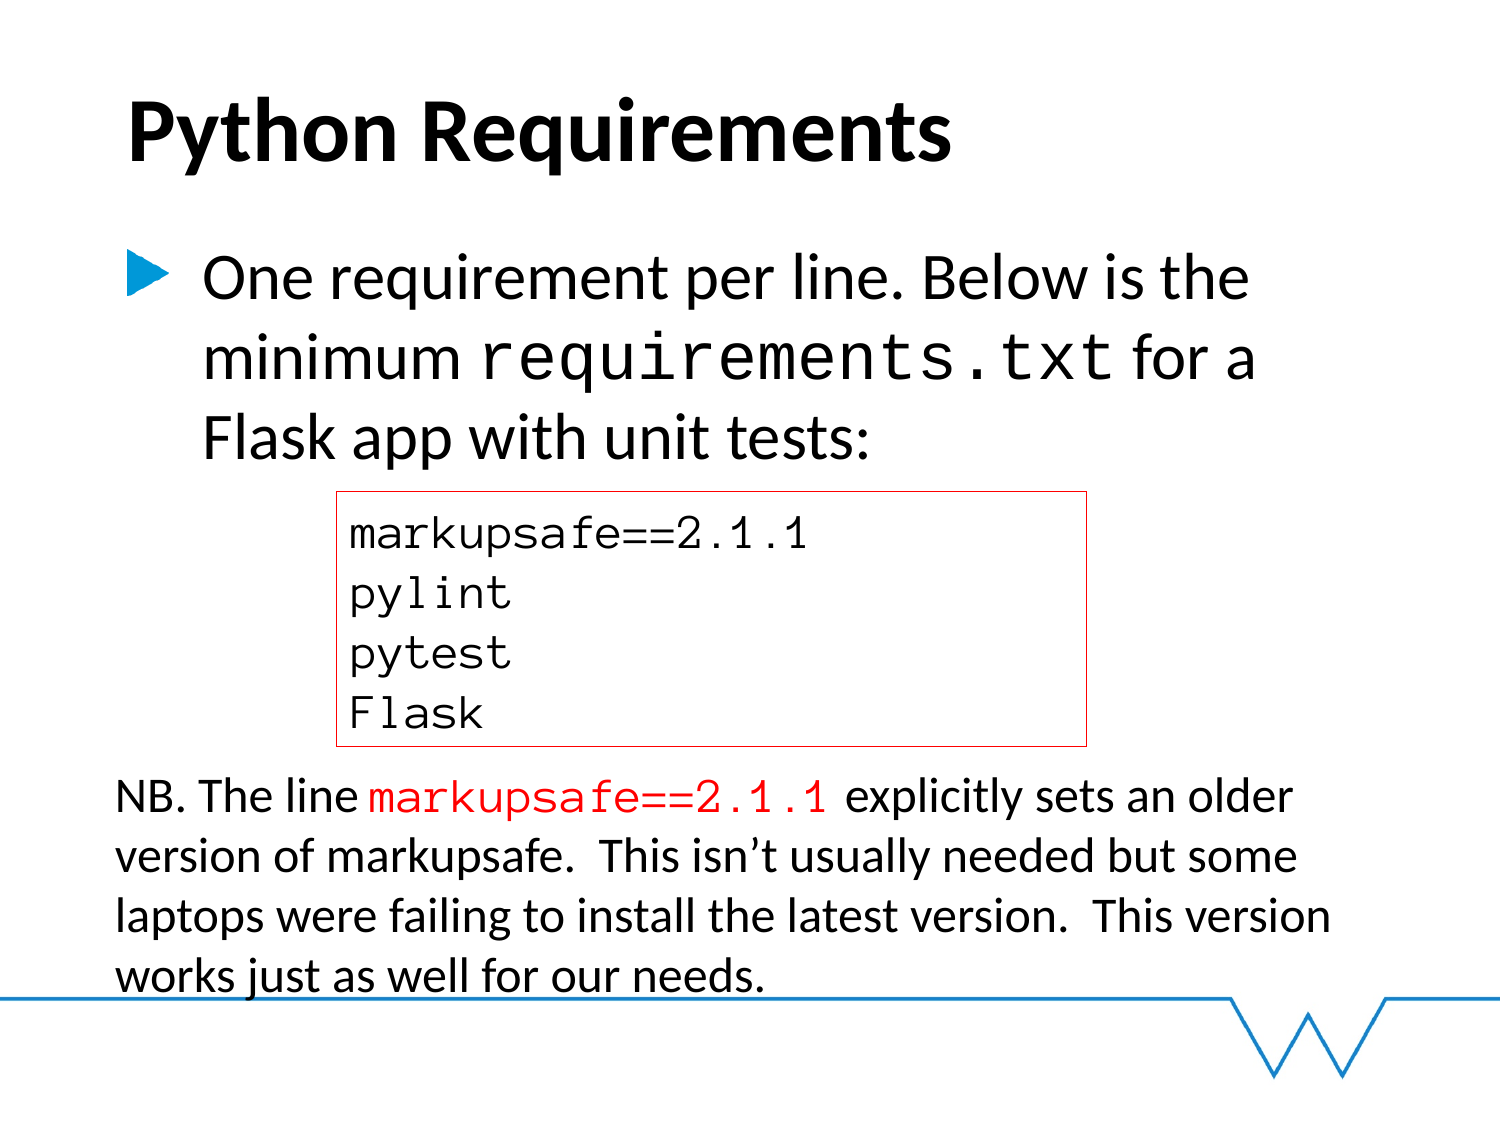

# Python Requirements
One requirement per line. Below is the minimum requirements.txt for a Flask app with unit tests:
markupsafe==2.1.1
pylint
pytest
Flask
NB. The line markupsafe==2.1.1 explicitly sets an older version of markupsafe.  This isn’t usually needed but some laptops were failing to install the latest version.  This version works just as well for our needs.